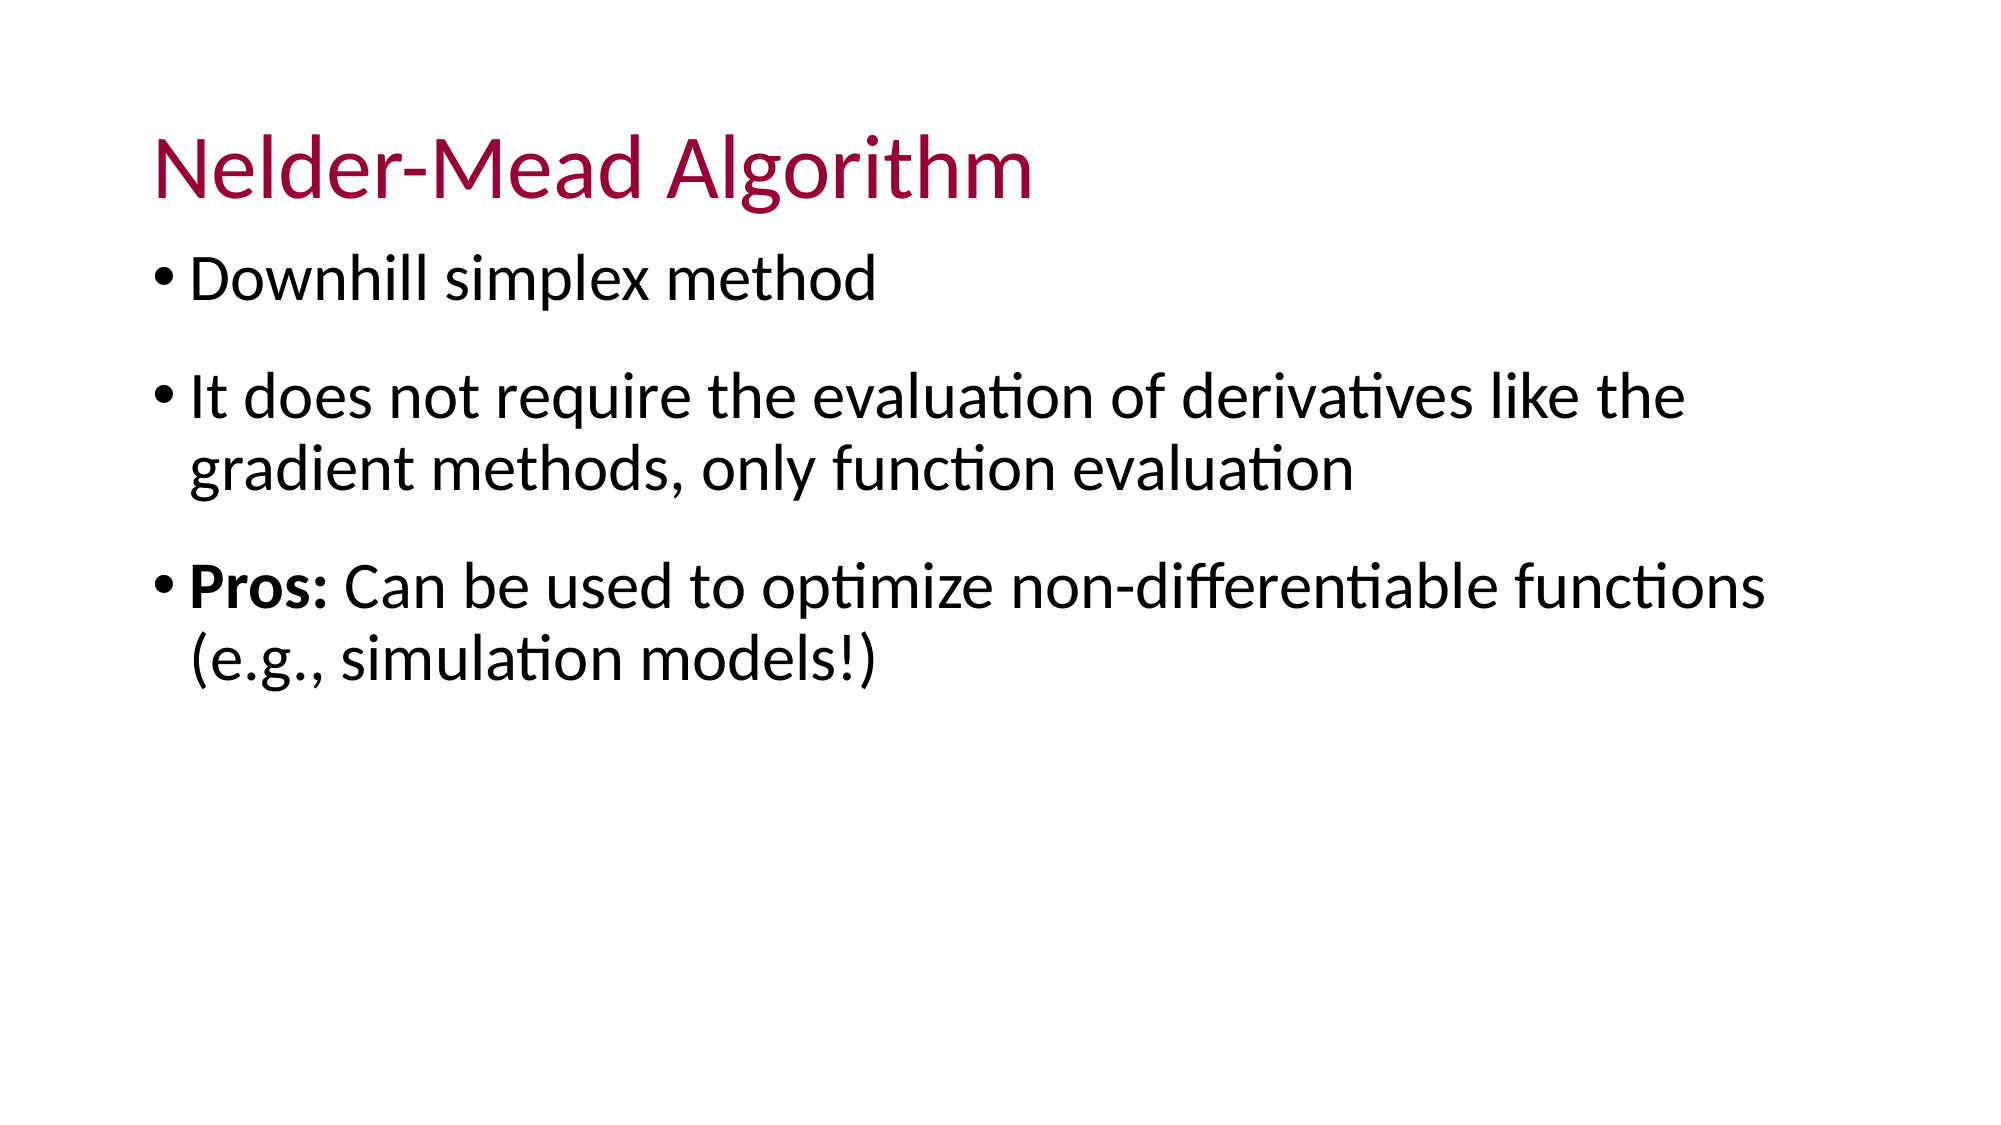

# Nelder-Mead Algorithm
Downhill simplex method
It does not require the evaluation of derivatives like the gradient methods, only function evaluation
Pros: Can be used to optimize non-differentiable functions (e.g., simulation models!)